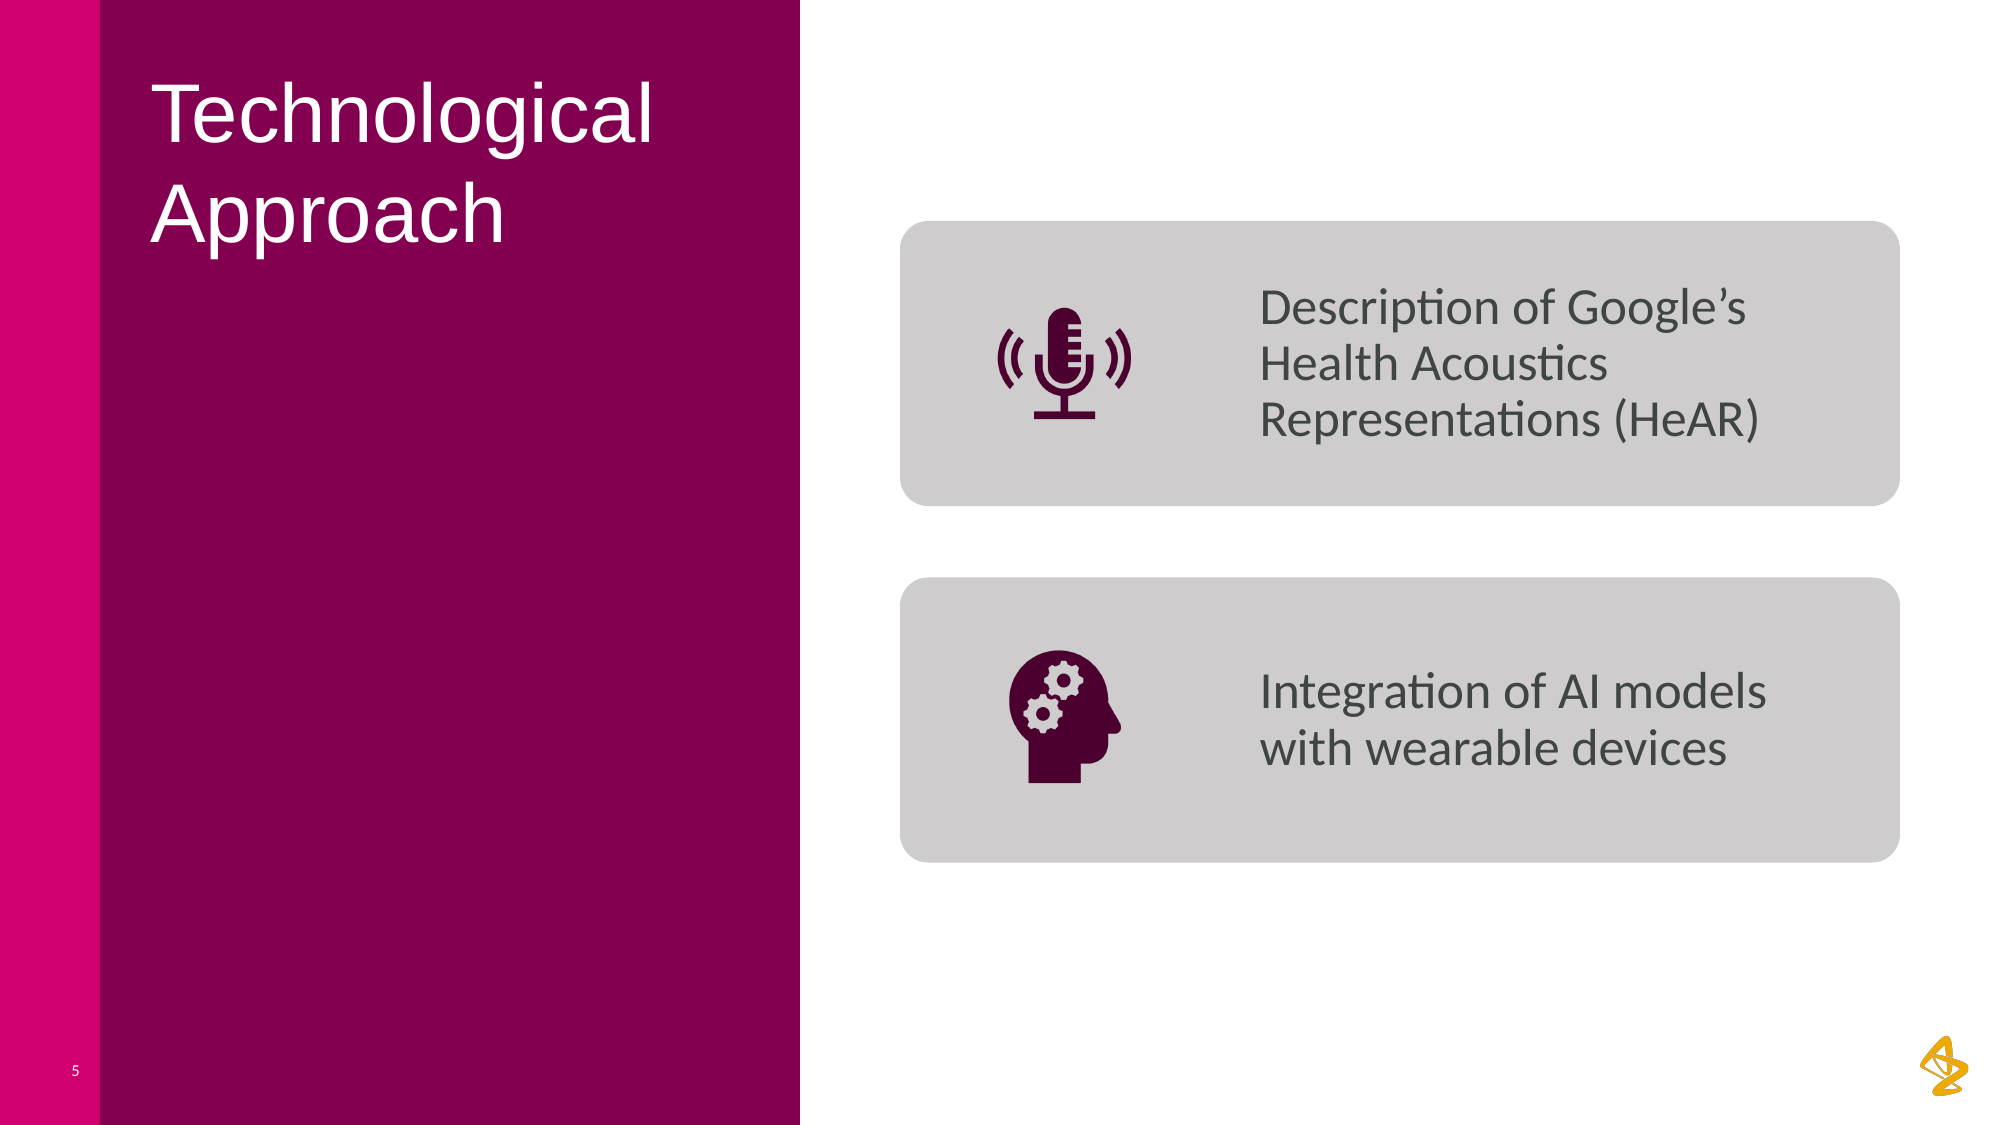

# Technological Approach
Description of Google’s Health Acoustics Representations (HeAR)
Integration of AI models with wearable devices

5